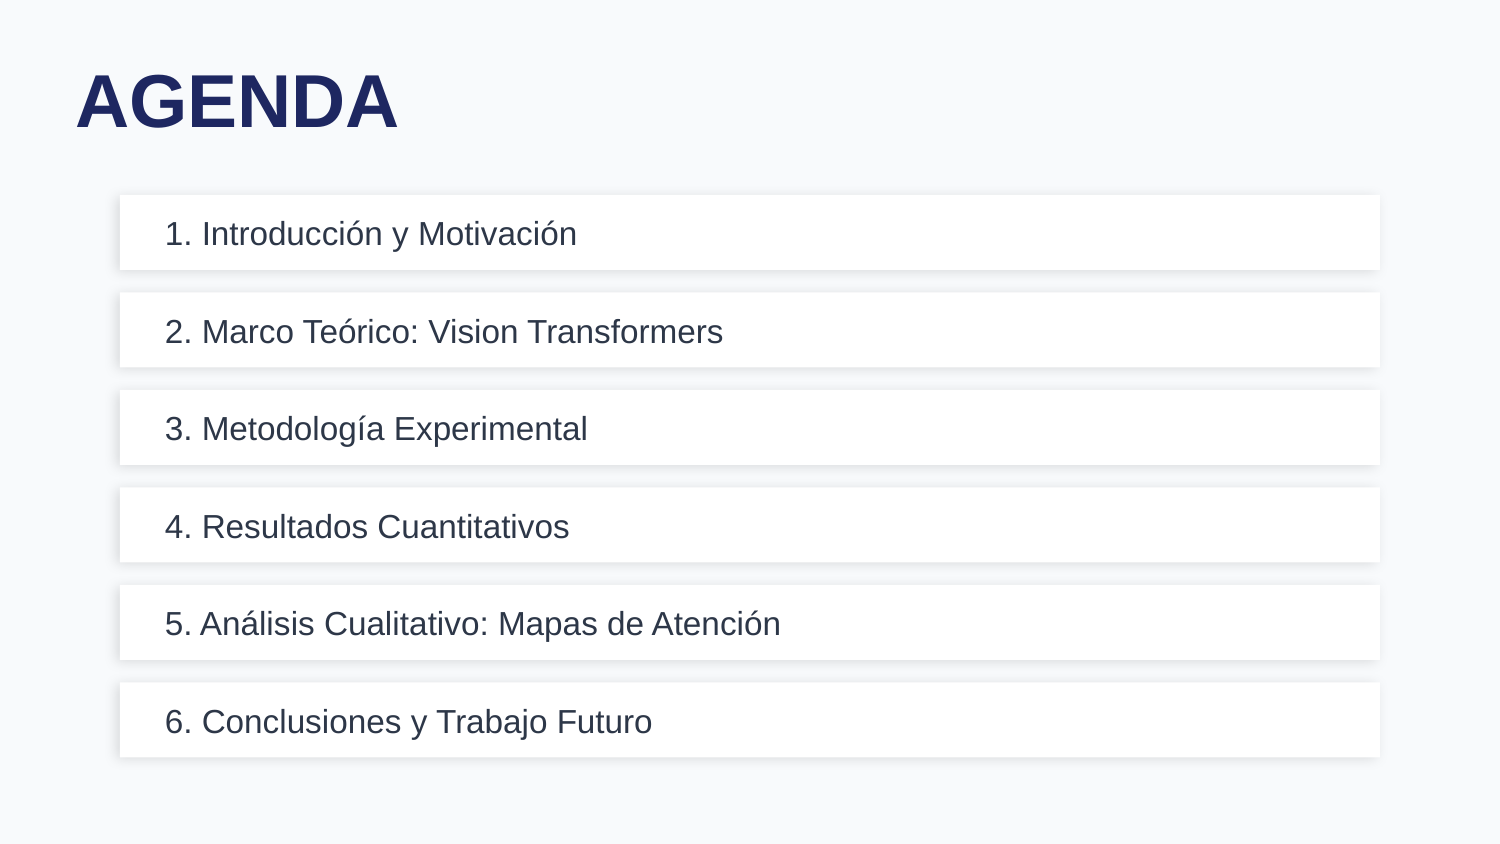

AGENDA

1. Introducción y Motivación

2. Marco Teórico: Vision Transformers

3. Metodología Experimental

4. Resultados Cuantitativos

5. Análisis Cualitativo: Mapas de Atención

6. Conclusiones y Trabajo Futuro